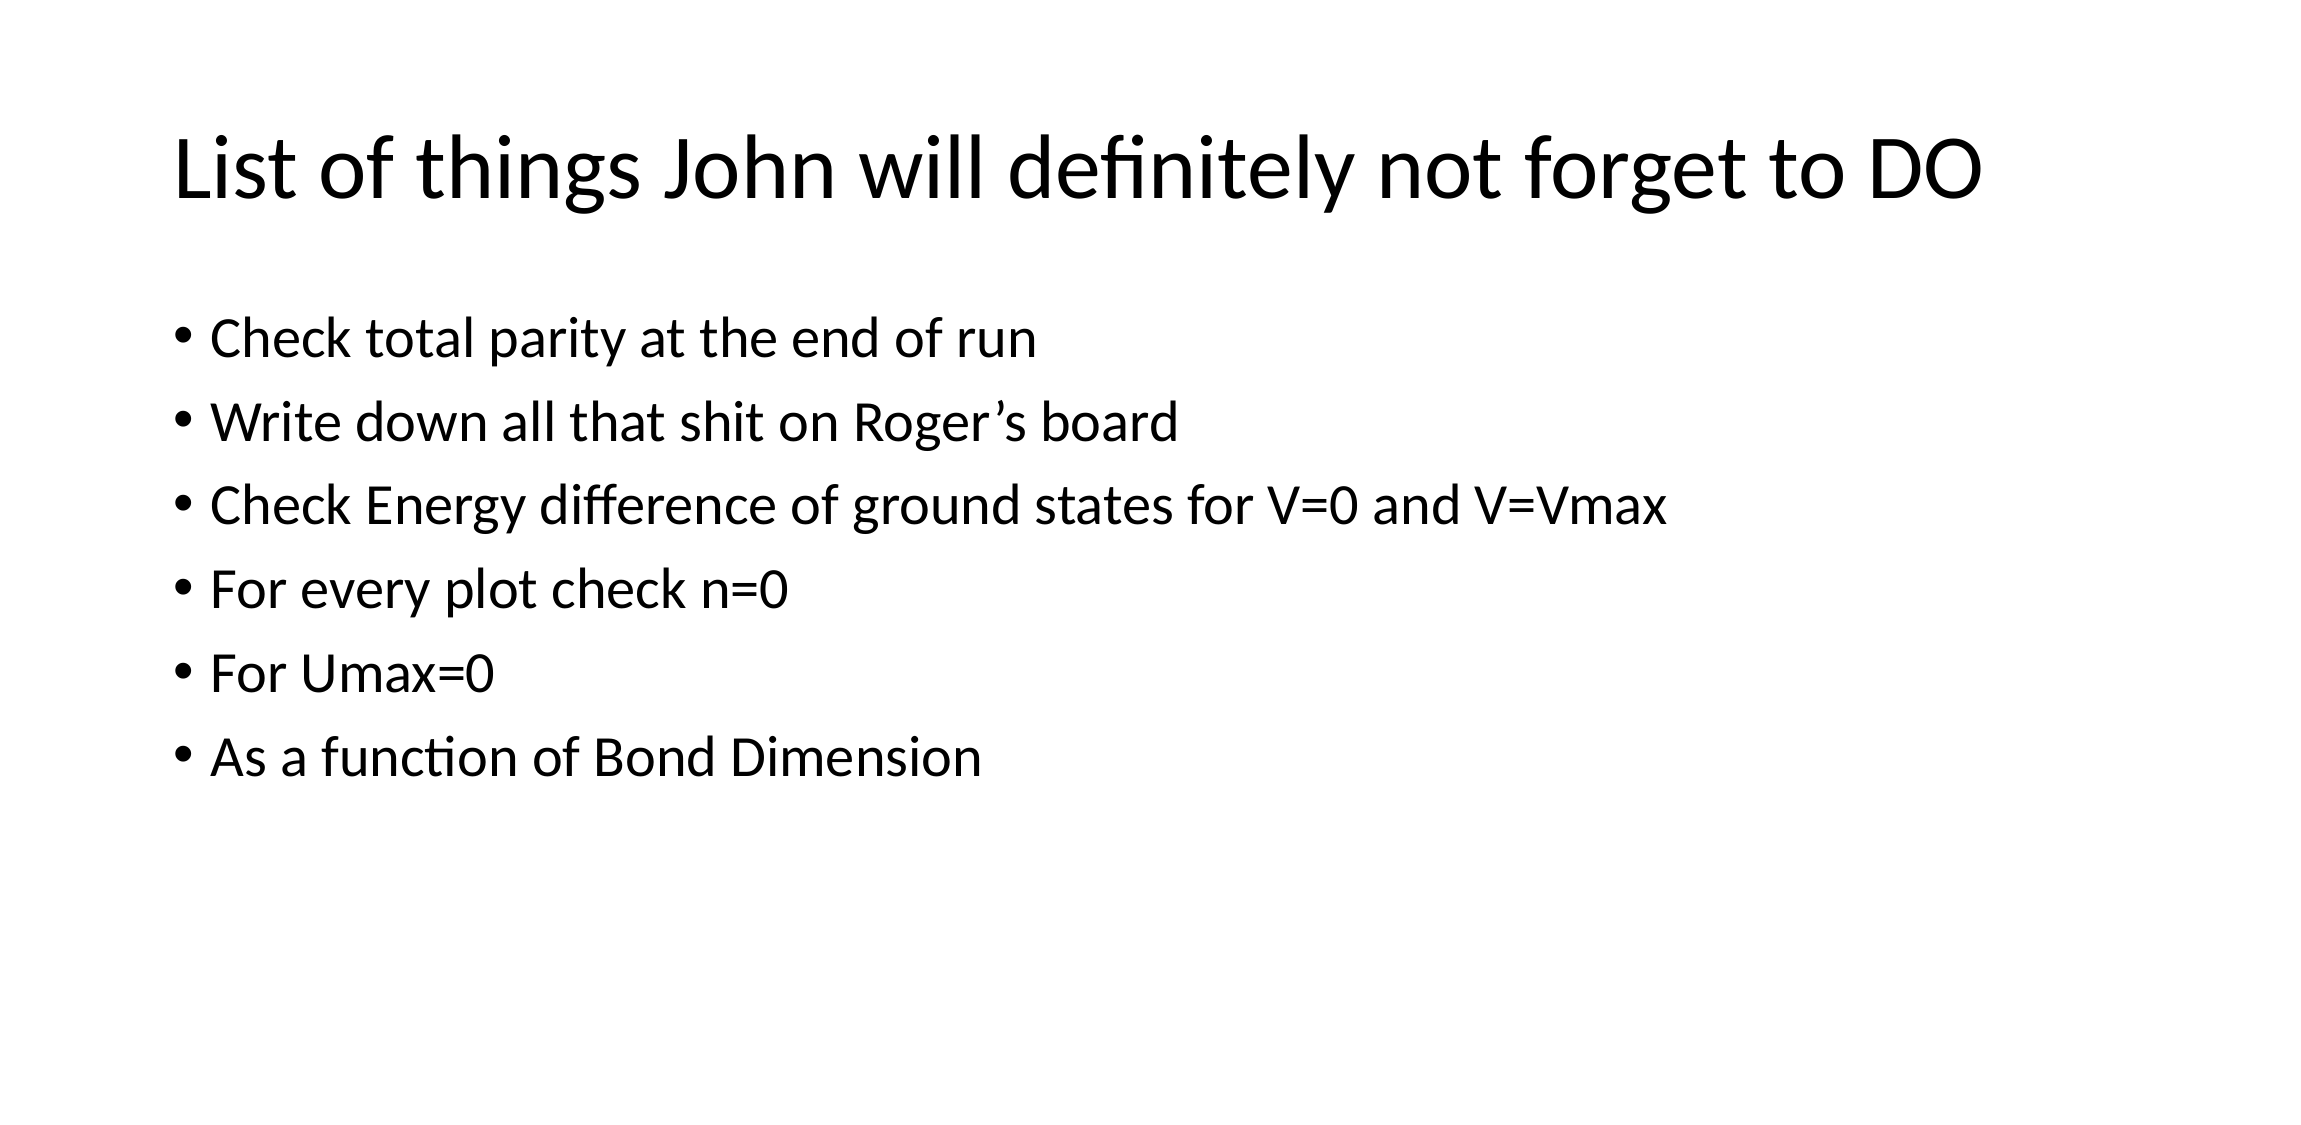

# List of things John will definitely not forget to DO
Check total parity at the end of run
Write down all that shit on Roger’s board
Check Energy difference of ground states for V=0 and V=Vmax
For every plot check n=0
For Umax=0
As a function of Bond Dimension